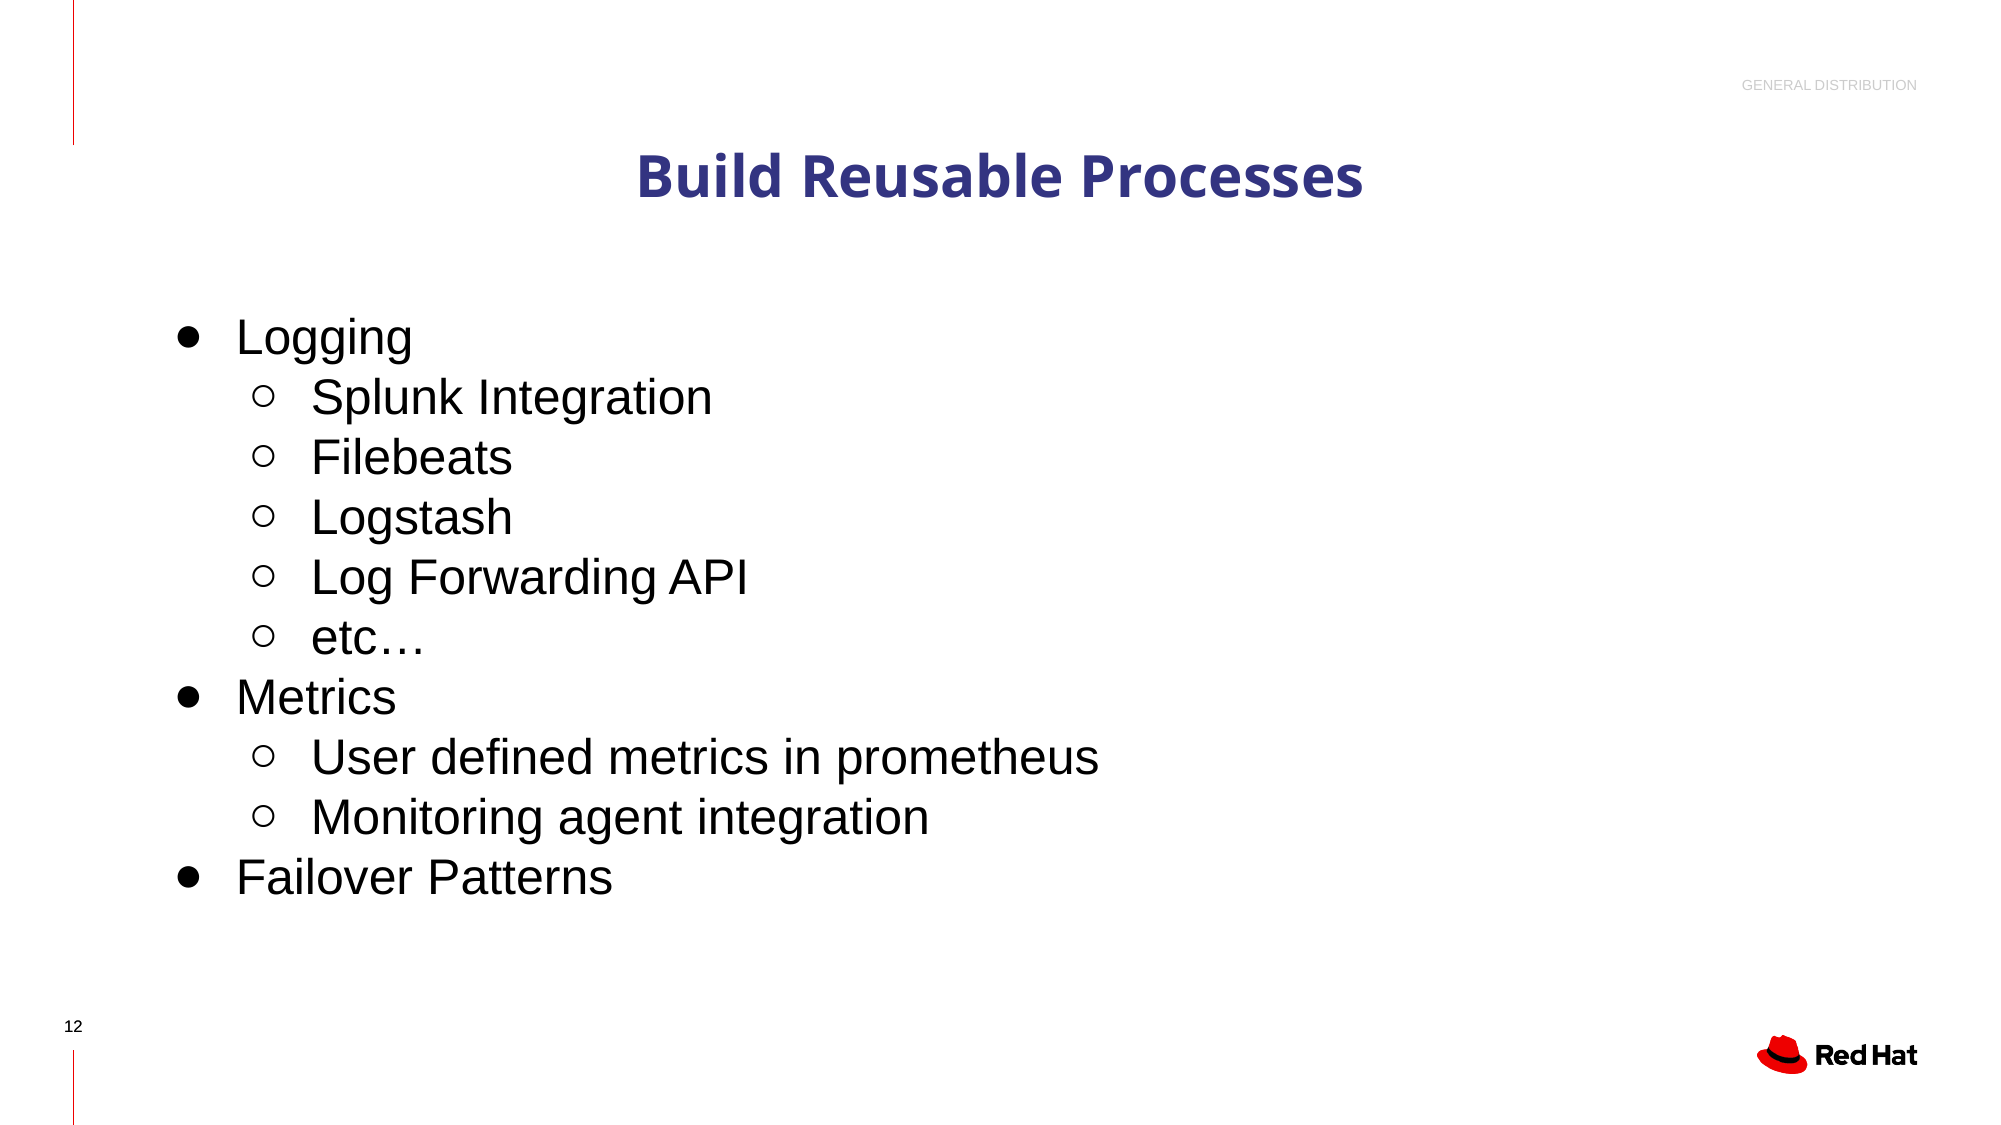

Build Reusable Processes

Logging
Splunk Integration
Filebeats
Logstash
Log Forwarding API
etc…
Metrics
User defined metrics in prometheus
Monitoring agent integration
Failover Patterns

12
12